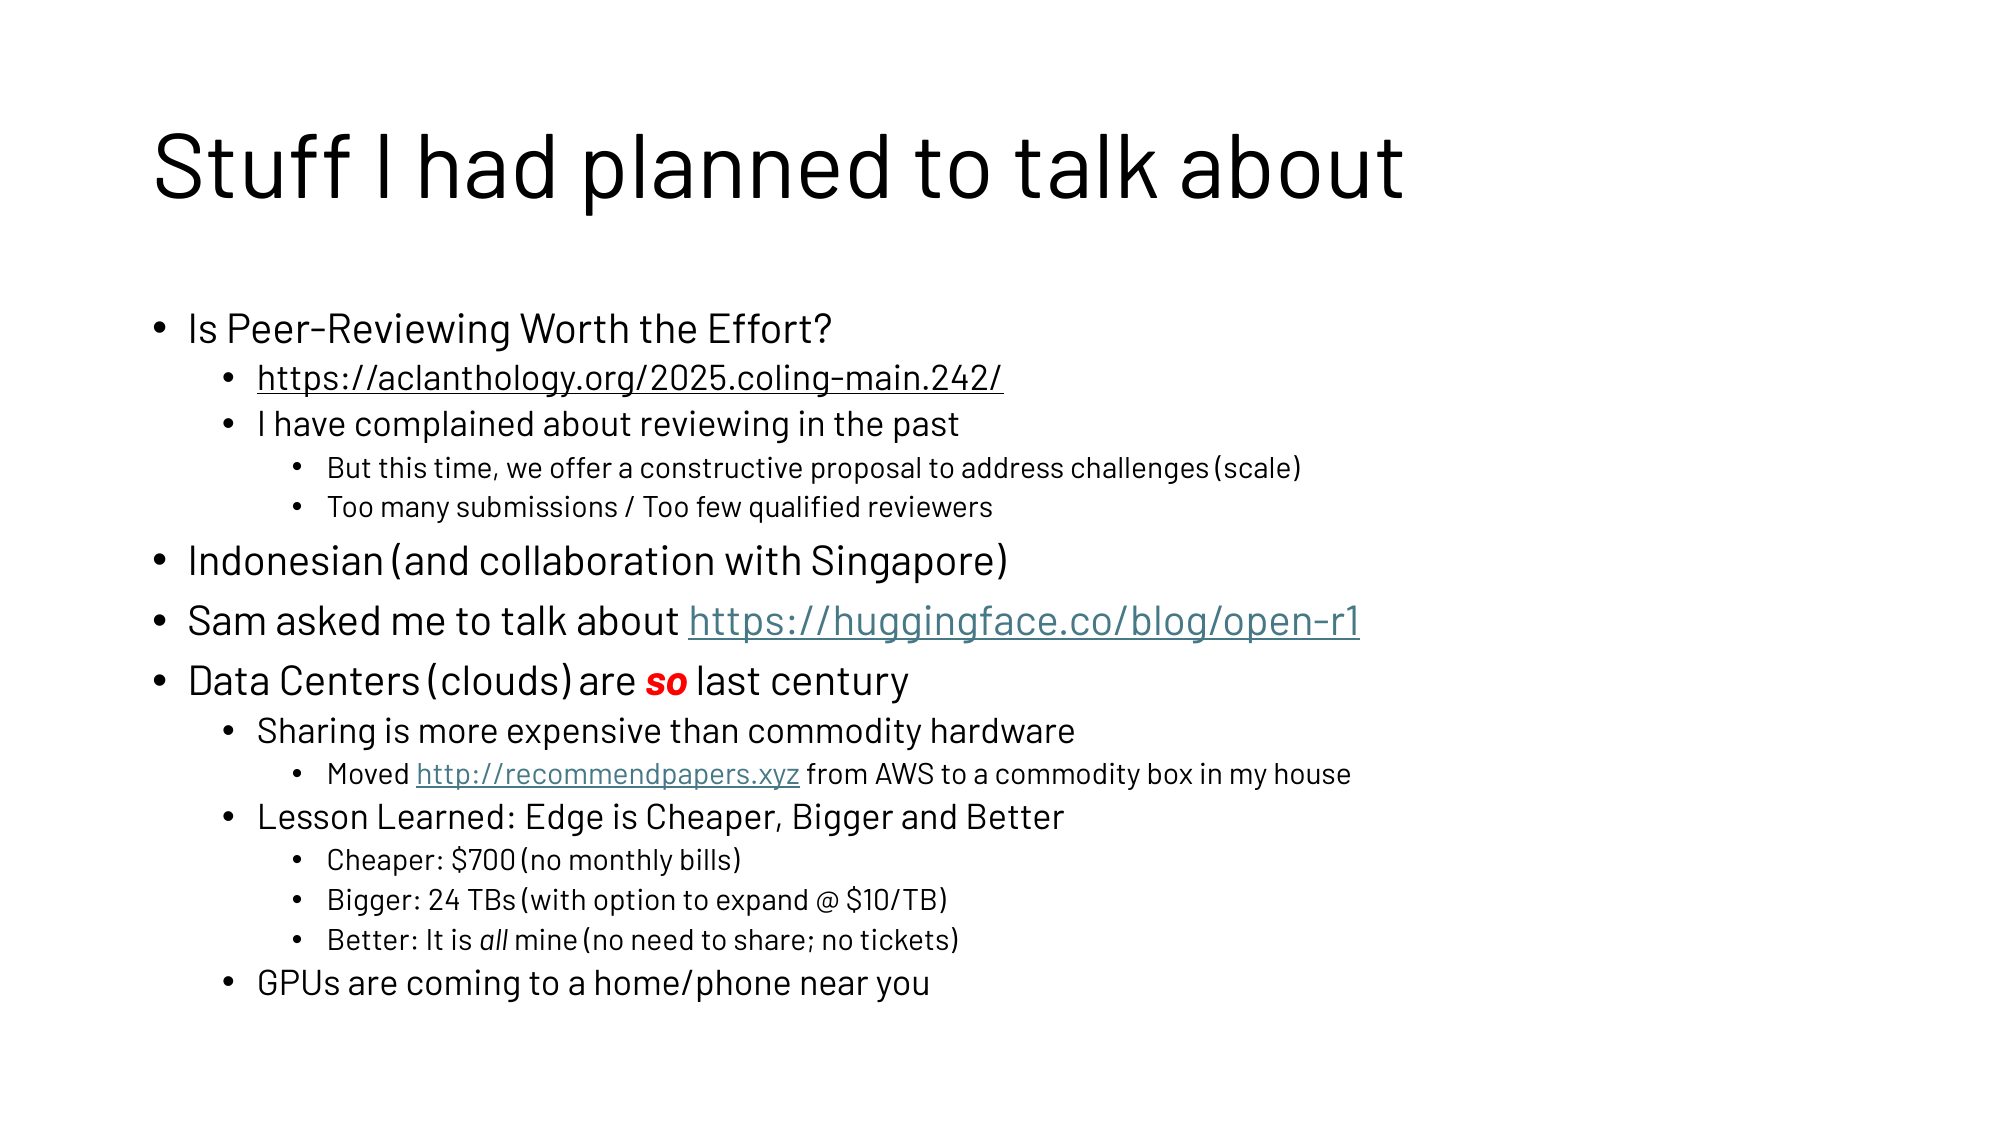

# Stuff I had planned to talk about
Is Peer-Reviewing Worth the Effort?
https://aclanthology.org/2025.coling-main.242/
I have complained about reviewing in the past
But this time, we offer a constructive proposal to address challenges (scale)
Too many submissions / Too few qualified reviewers
Indonesian (and collaboration with Singapore)
Sam asked me to talk about https://huggingface.co/blog/open-r1
Data Centers (clouds) are so last century
Sharing is more expensive than commodity hardware
Moved http://recommendpapers.xyz from AWS to a commodity box in my house
Lesson Learned: Edge is Cheaper, Bigger and Better
Cheaper: $700 (no monthly bills)
Bigger: 24 TBs (with option to expand @ $10/TB)
Better: It is all mine (no need to share; no tickets)
GPUs are coming to a home/phone near you